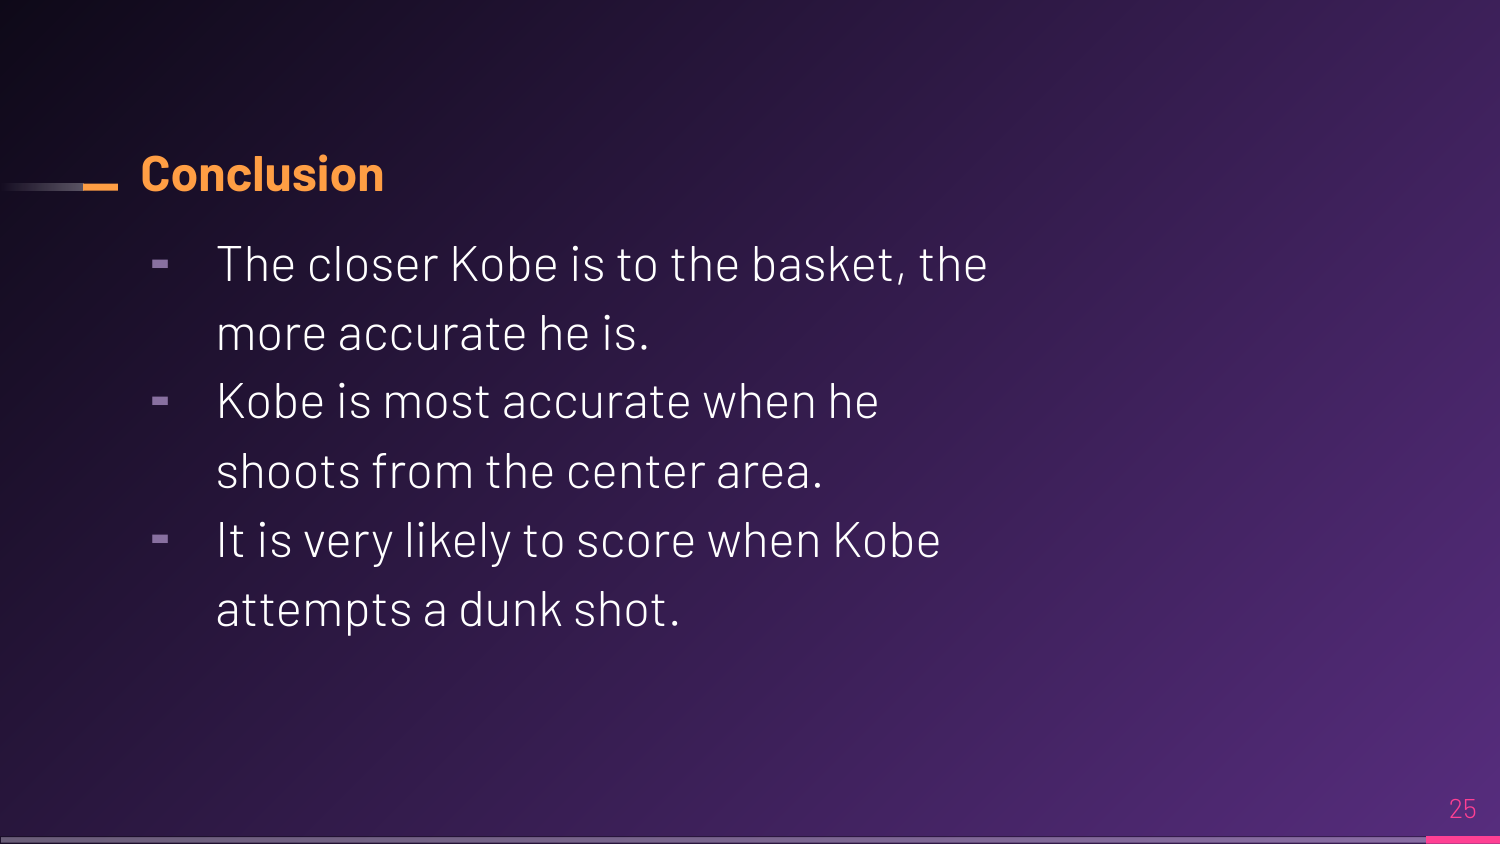

# Conclusion
The closer Kobe is to the basket, the more accurate he is.
Kobe is most accurate when he shoots from the center area.
It is very likely to score when Kobe attempts a dunk shot.
25